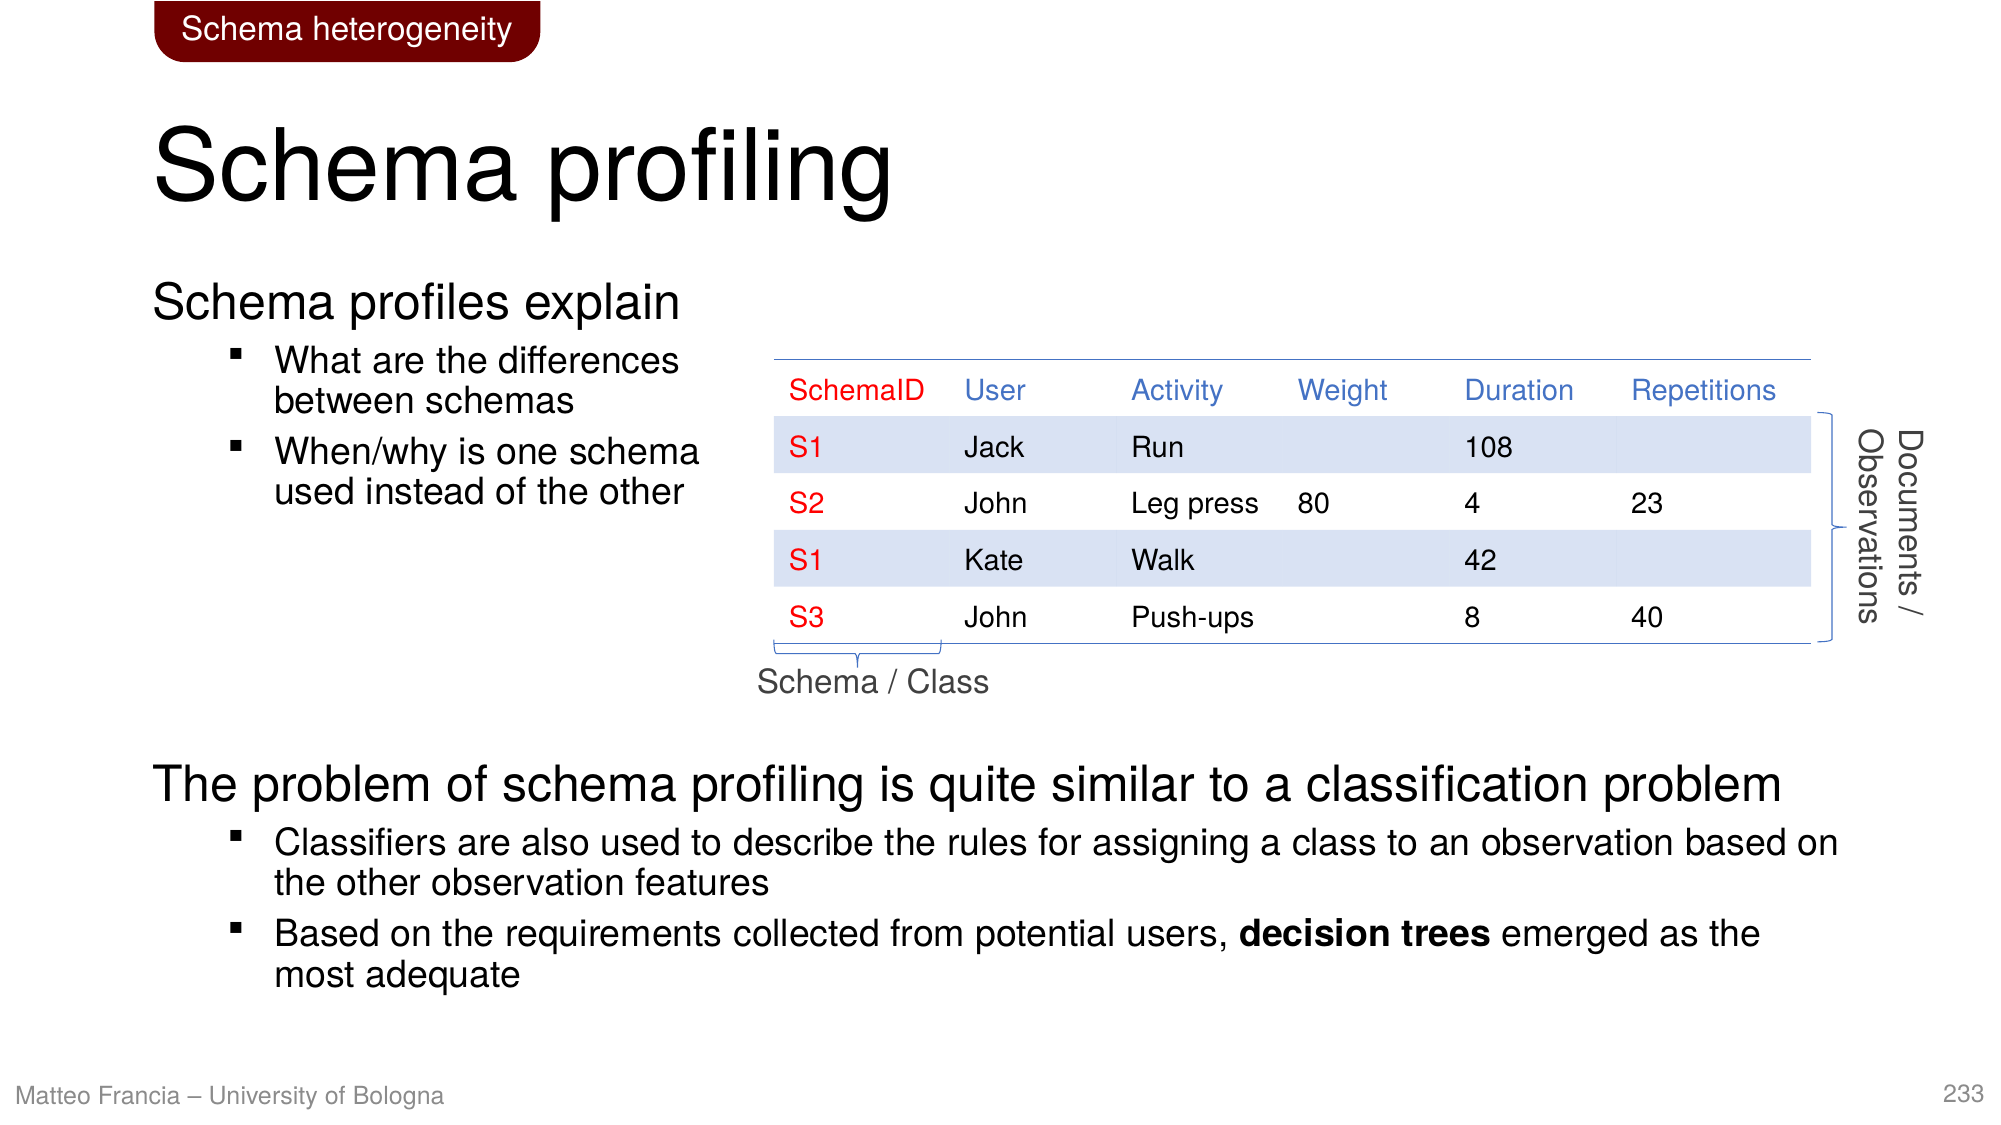

Schema heterogeneity
# Schema profiling
Schema profiles explain
What are the differences
between schemas
When/why is one schema
used instead of the other

The problem of schema profiling is quite similar to a classification problem
Classifiers are also used to describe the rules for assigning a class to an observation based on the other observation features
Based on the requirements collected from potential users, decision trees emerged as the most adequate
| SchemaID | User | Activity | Weight | Duration | Repetitions |
| --- | --- | --- | --- | --- | --- |
| S1 | Jack | Run |  | 108 |  |
| S2 | John | Leg press | 80 | 4 | 23 |
| S1 | Kate | Walk |  | 42 |  |
| S3 | John | Push-ups |  | 8 | 40 |

Documents /
Observations

Schema / Class

233
Matteo Francia – University of Bologna